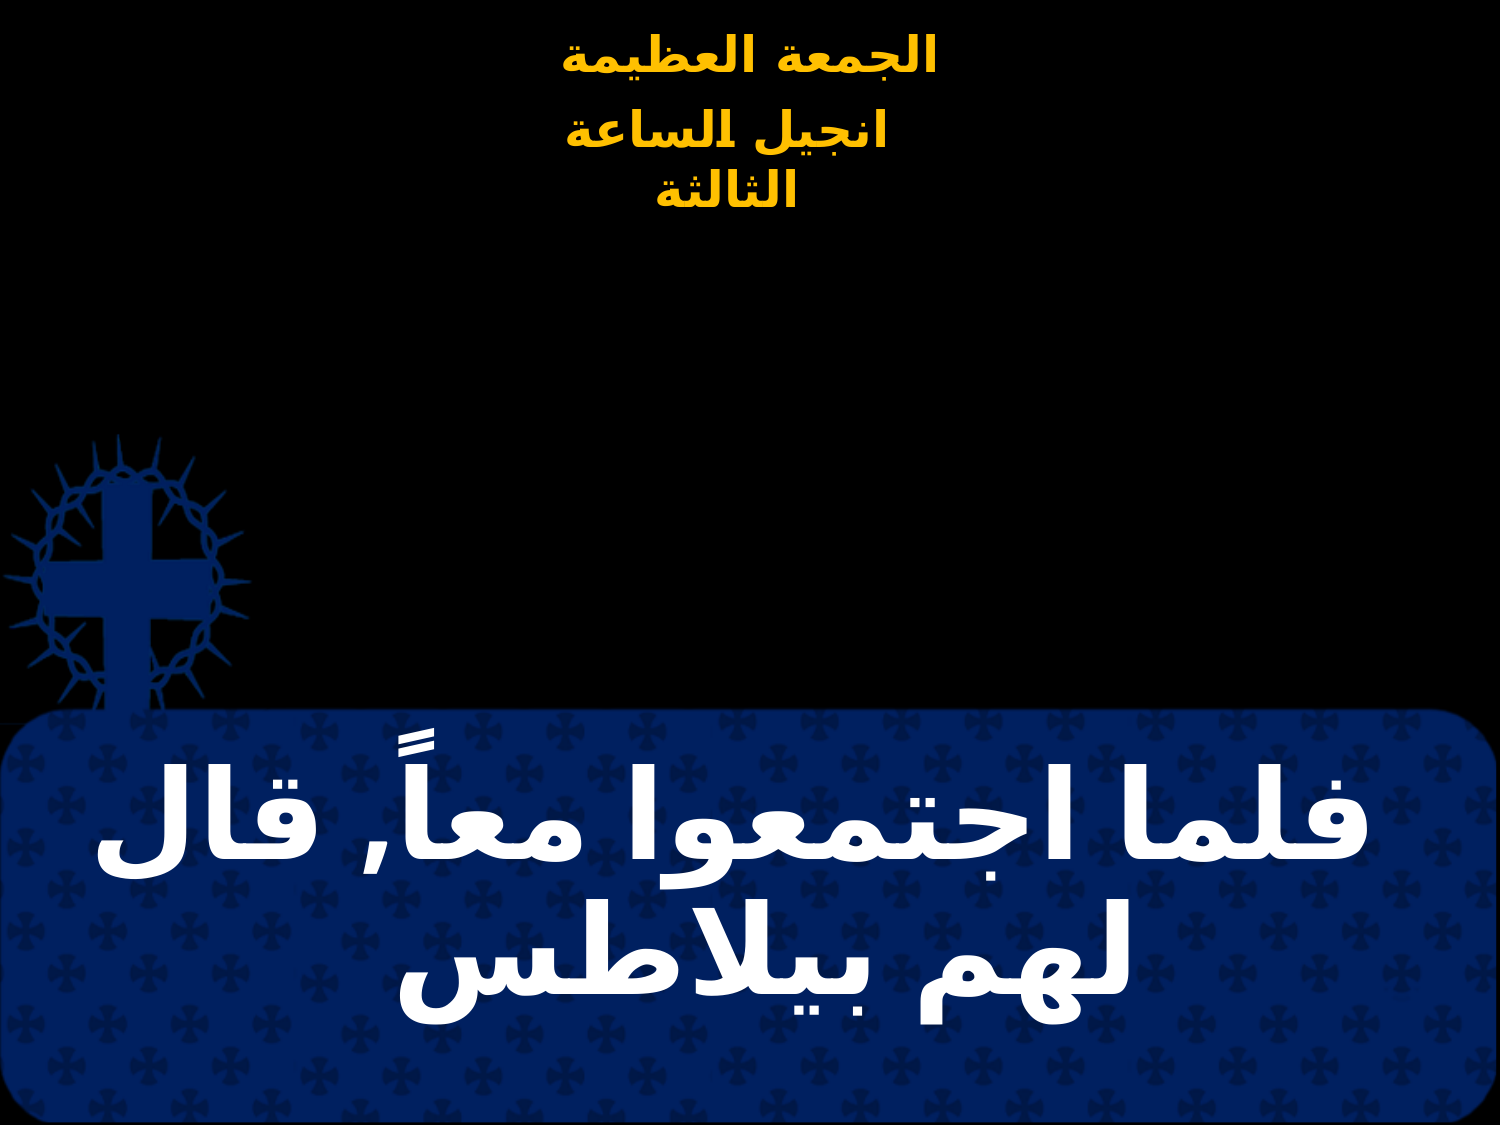

# فلما اجتمعوا معاً, قال لهم بيلاطس